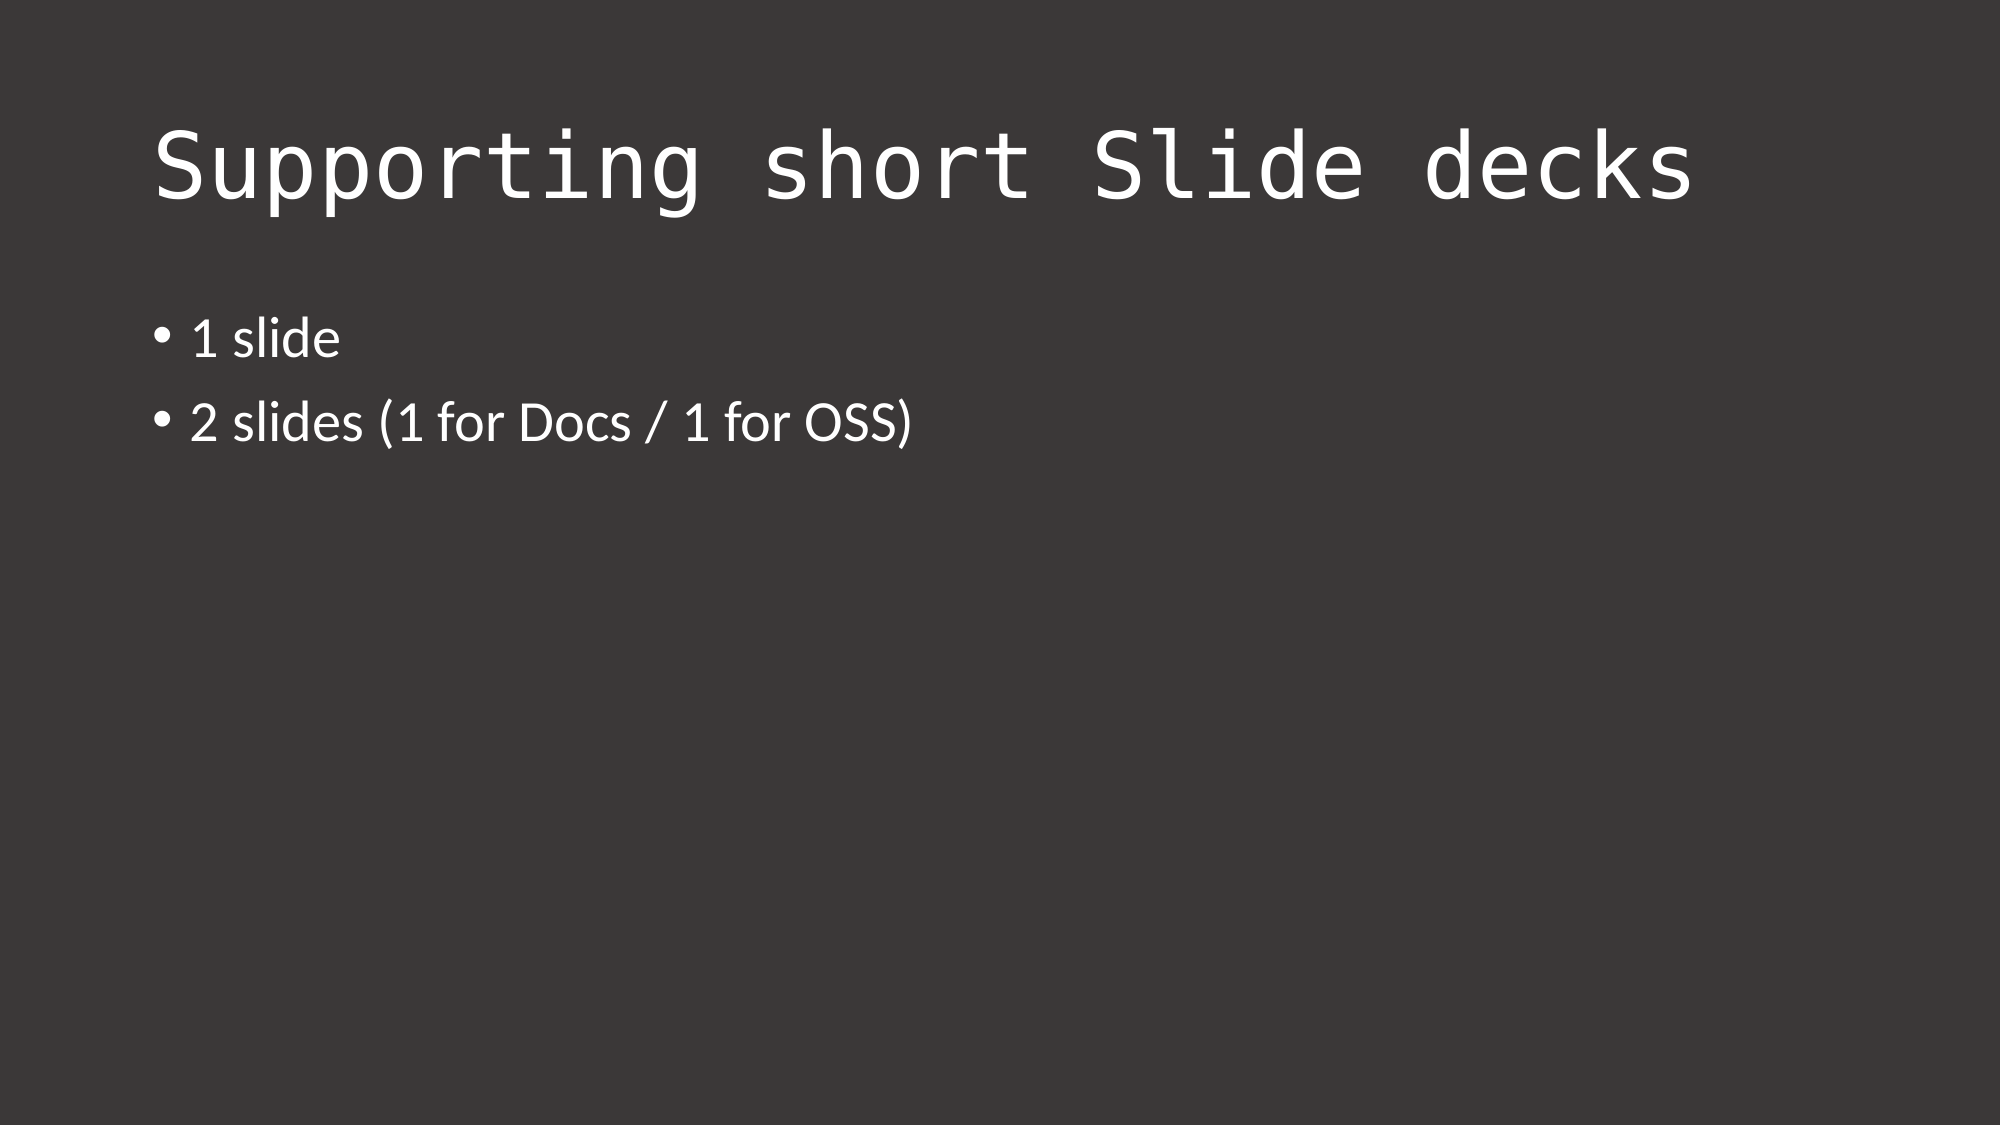

# Supporting short Slide decks
1 slide
2 slides (1 for Docs / 1 for OSS)